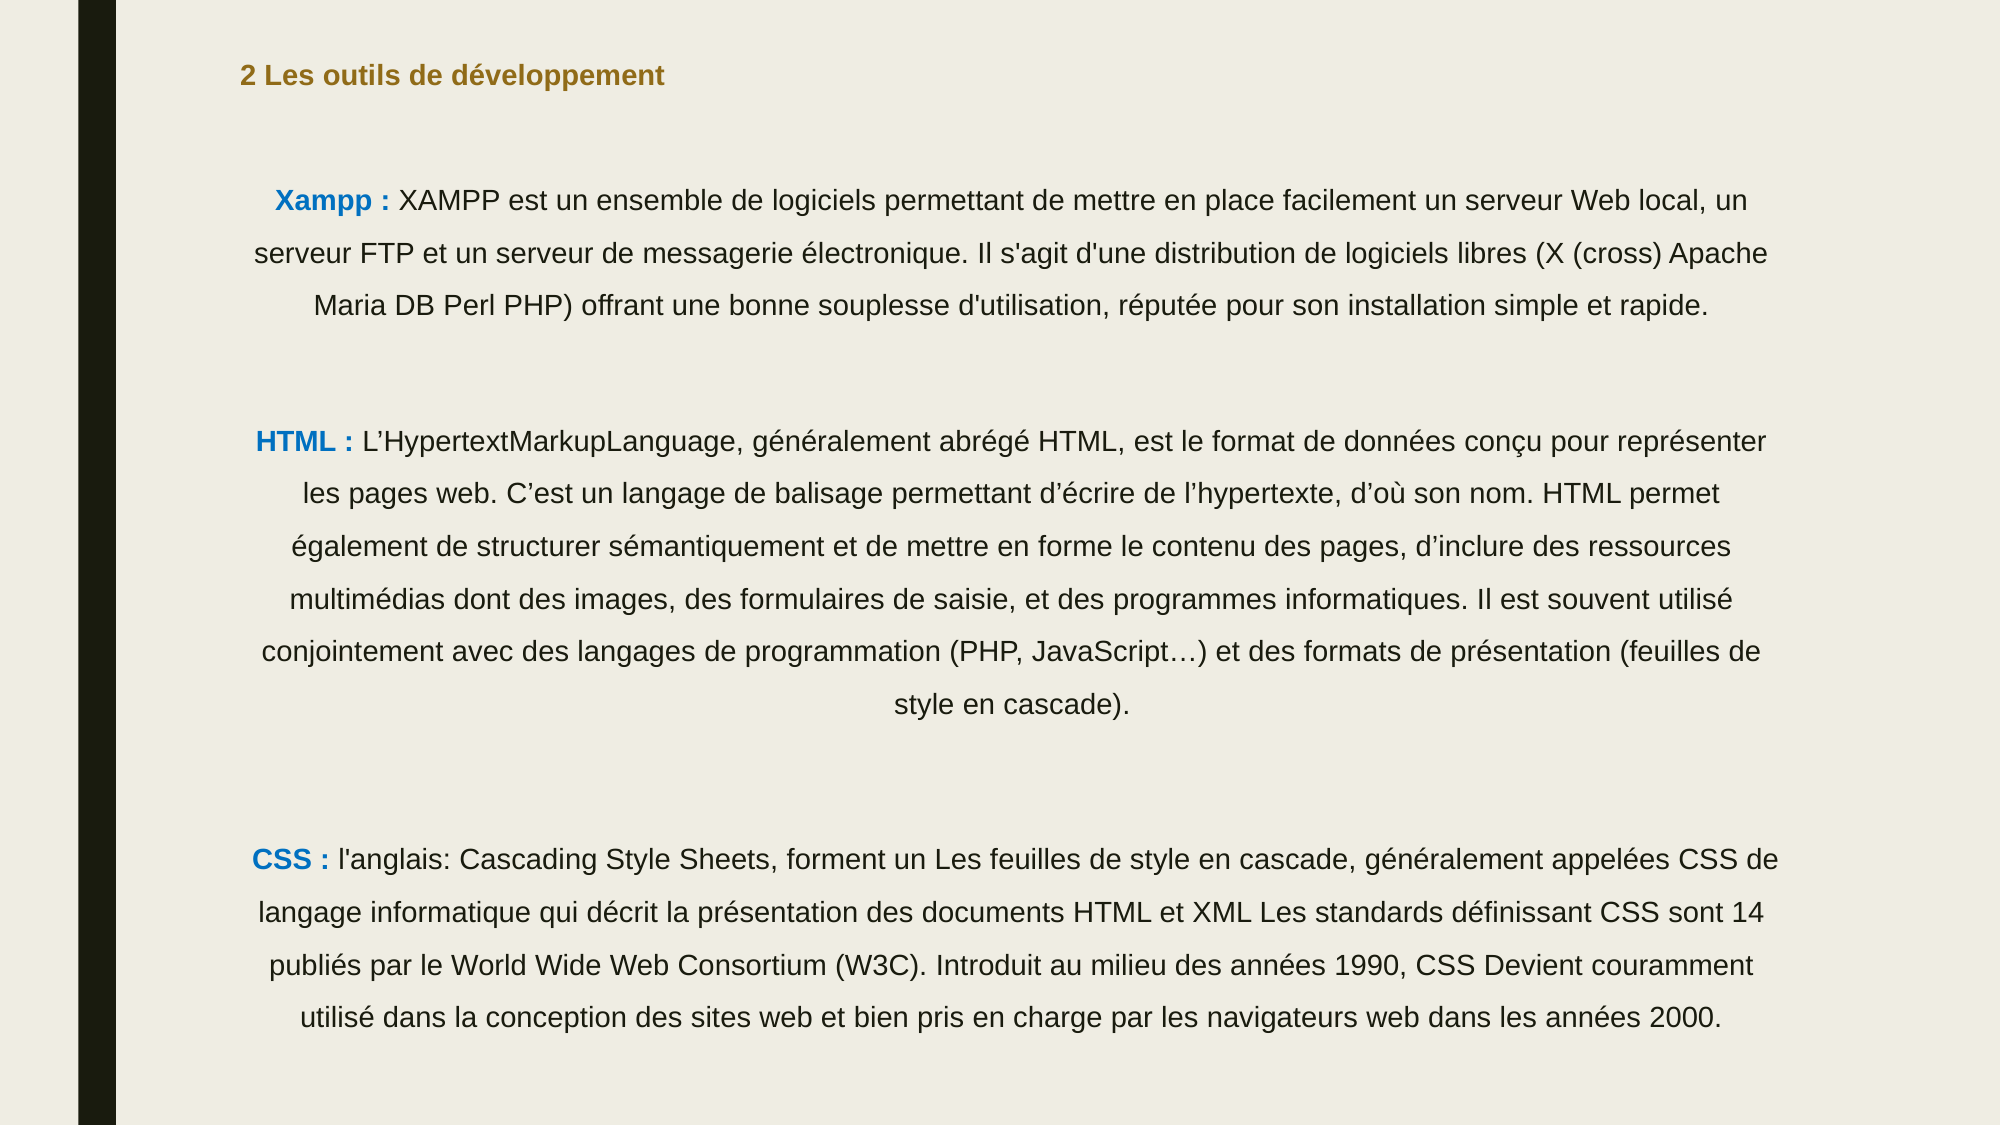

# 2 Les outils de développement
Xampp : XAMPP est un ensemble de logiciels permettant de mettre en place facilement un serveur Web local, un serveur FTP et un serveur de messagerie électronique. Il s'agit d'une distribution de logiciels libres (X (cross) Apache Maria DB Perl PHP) offrant une bonne souplesse d'utilisation, réputée pour son installation simple et rapide.

HTML : L’HypertextMarkupLanguage, généralement abrégé HTML, est le format de données conçu pour représenter les pages web. C’est un langage de balisage permettant d’écrire de l’hypertexte, d’où son nom. HTML permet également de structurer sémantiquement et de mettre en forme le contenu des pages, d’inclure des ressources multimédias dont des images, des formulaires de saisie, et des programmes informatiques. Il est souvent utilisé conjointement avec des langages de programmation (PHP, JavaScript…) et des formats de présentation (feuilles de style en cascade).

 CSS : l'anglais: Cascading Style Sheets, forment un Les feuilles de style en cascade, généralement appelées CSS de langage informatique qui décrit la présentation des documents HTML et XML Les standards définissant CSS sont 14 publiés par le World Wide Web Consortium (W3C). Introduit au milieu des années 1990, CSS Devient couramment utilisé dans la conception des sites web et bien pris en charge par les navigateurs web dans les années 2000.